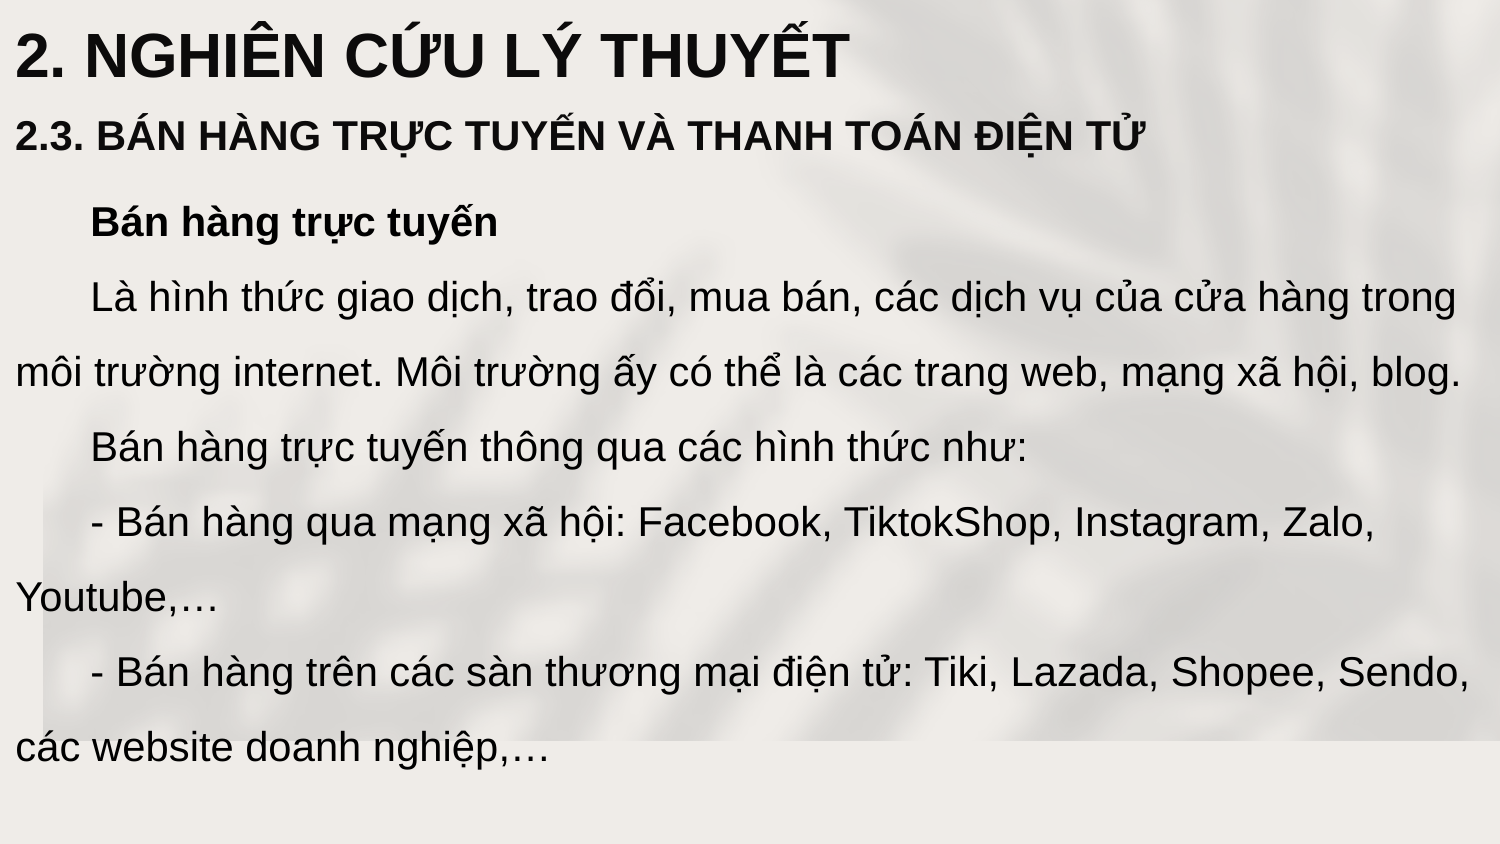

# 2. NGHIÊN CỨU LÝ THUYẾT
2.3. BÁN HÀNG TRỰC TUYẾN VÀ THANH TOÁN ĐIỆN TỬ
Bán hàng trực tuyến
Là hình thức giao dịch, trao đổi, mua bán, các dịch vụ của cửa hàng trong môi trường internet. Môi trường ấy có thể là các trang web, mạng xã hội, blog.
Bán hàng trực tuyến thông qua các hình thức như:
- Bán hàng qua mạng xã hội: Facebook, TiktokShop, Instagram, Zalo, Youtube,…
- Bán hàng trên các sàn thương mại điện tử: Tiki, Lazada, Shopee, Sendo, các website doanh nghiệp,…